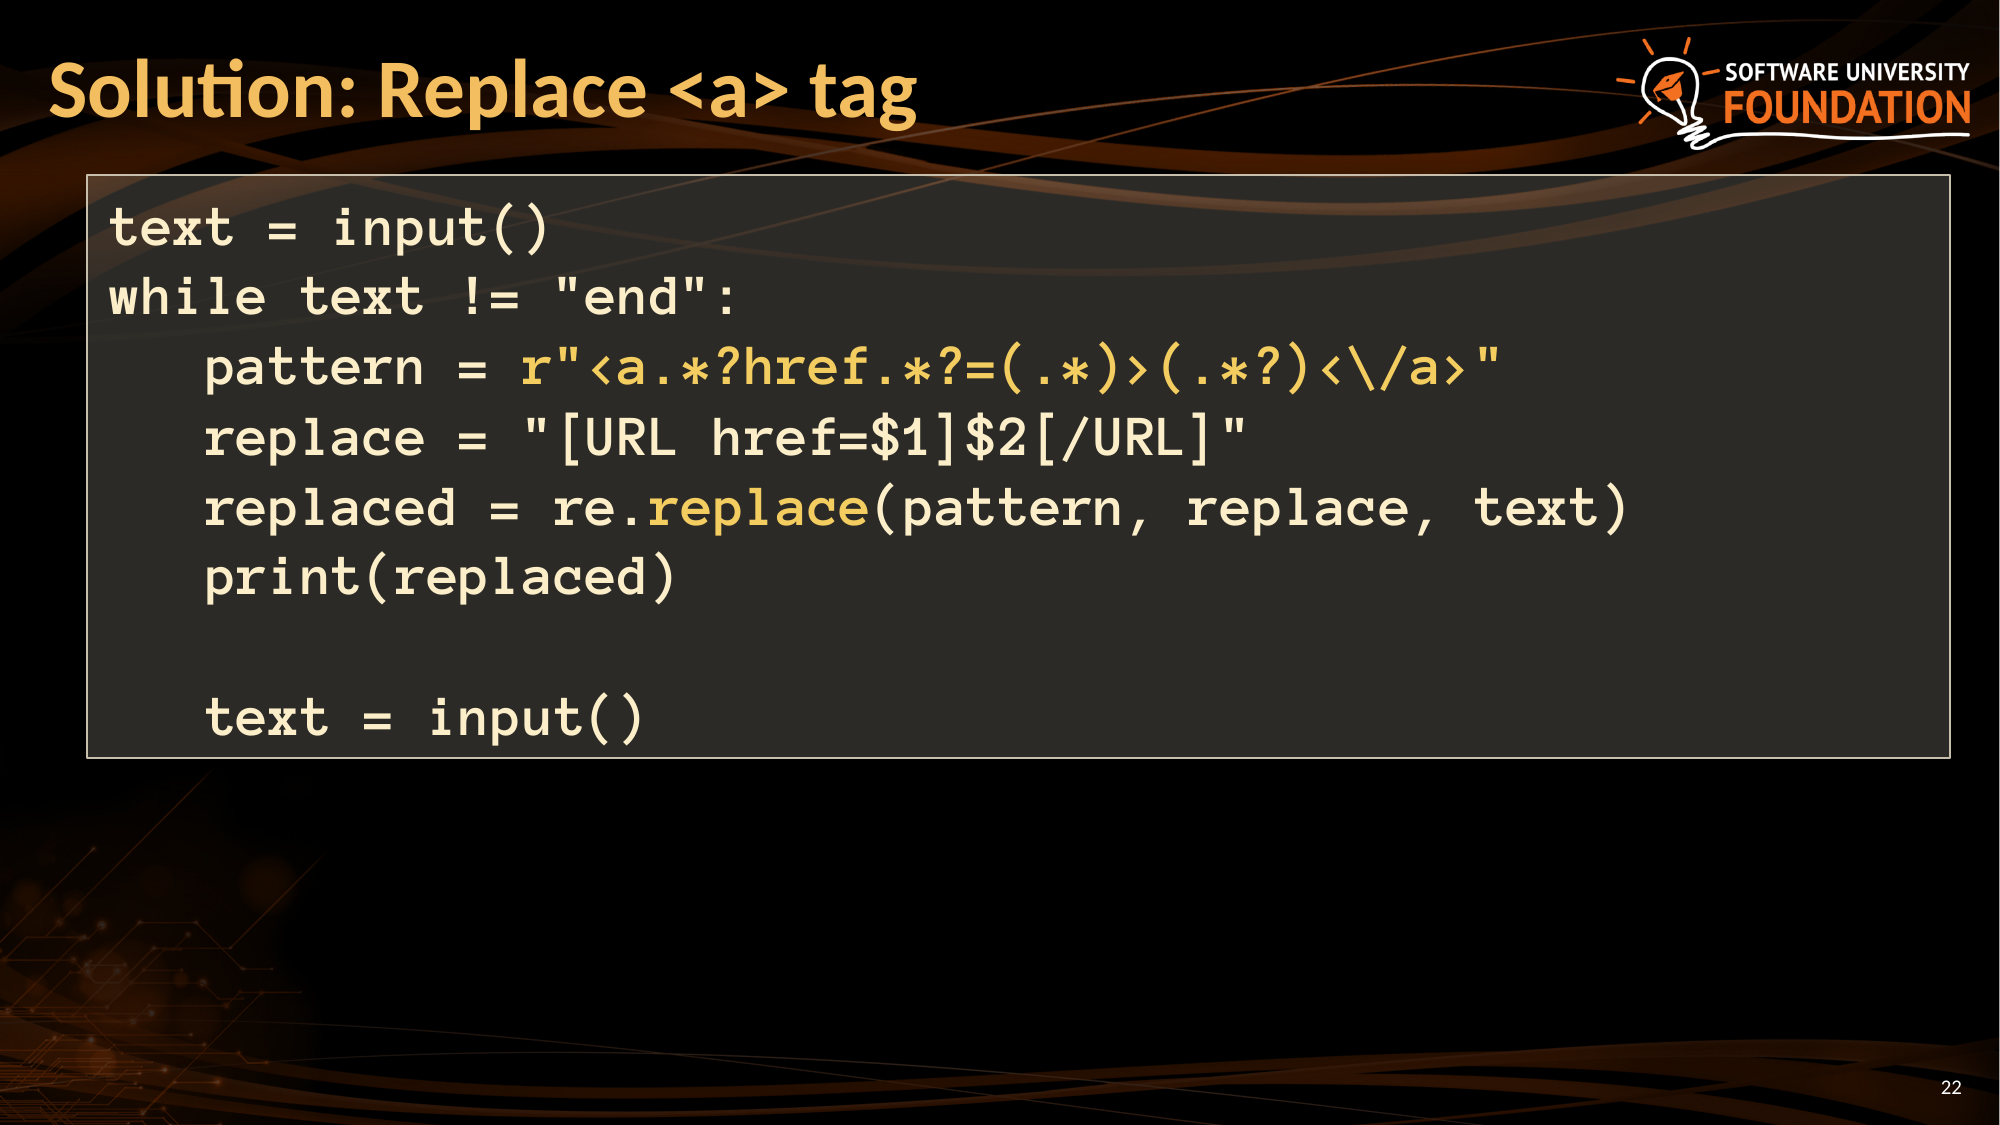

# Solution: Replace <a> tag
text = input()
while text != "end":
   pattern = r"<a.*?href.*?=(.*)>(.*?)<\/a>"
   replace = "[URL href=$1]$2[/URL]"
   replaced = re.replace(pattern, replace, text)
   print(replaced)

   text = input()
22